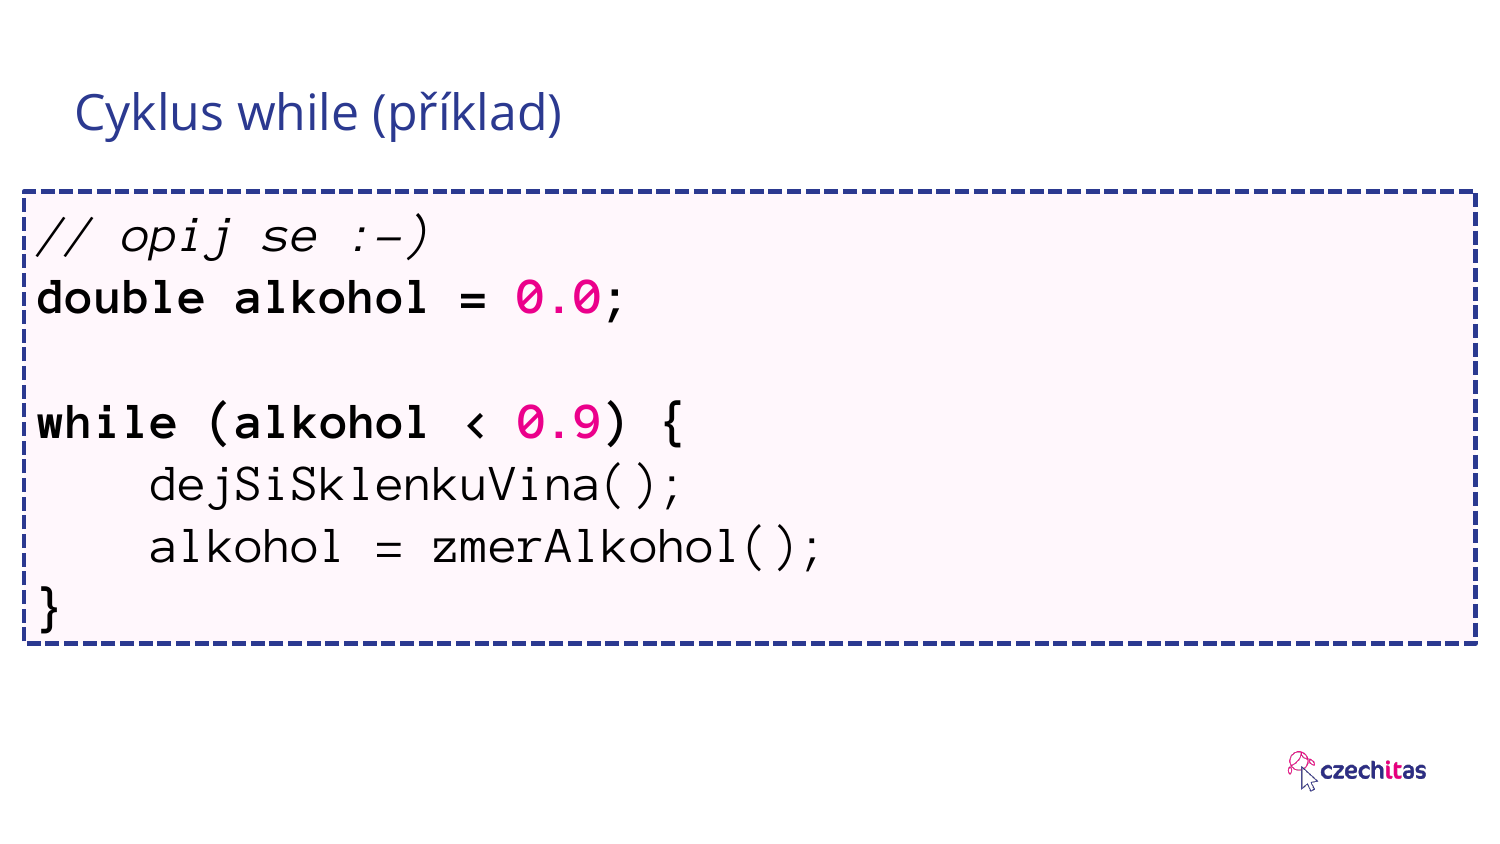

# Cyklus while (příklad)
// opij se :-)
double alkohol = 0.0;

while (alkohol < 0.9) {
    dejSiSklenkuVina();
    alkohol = zmerAlkohol();
}